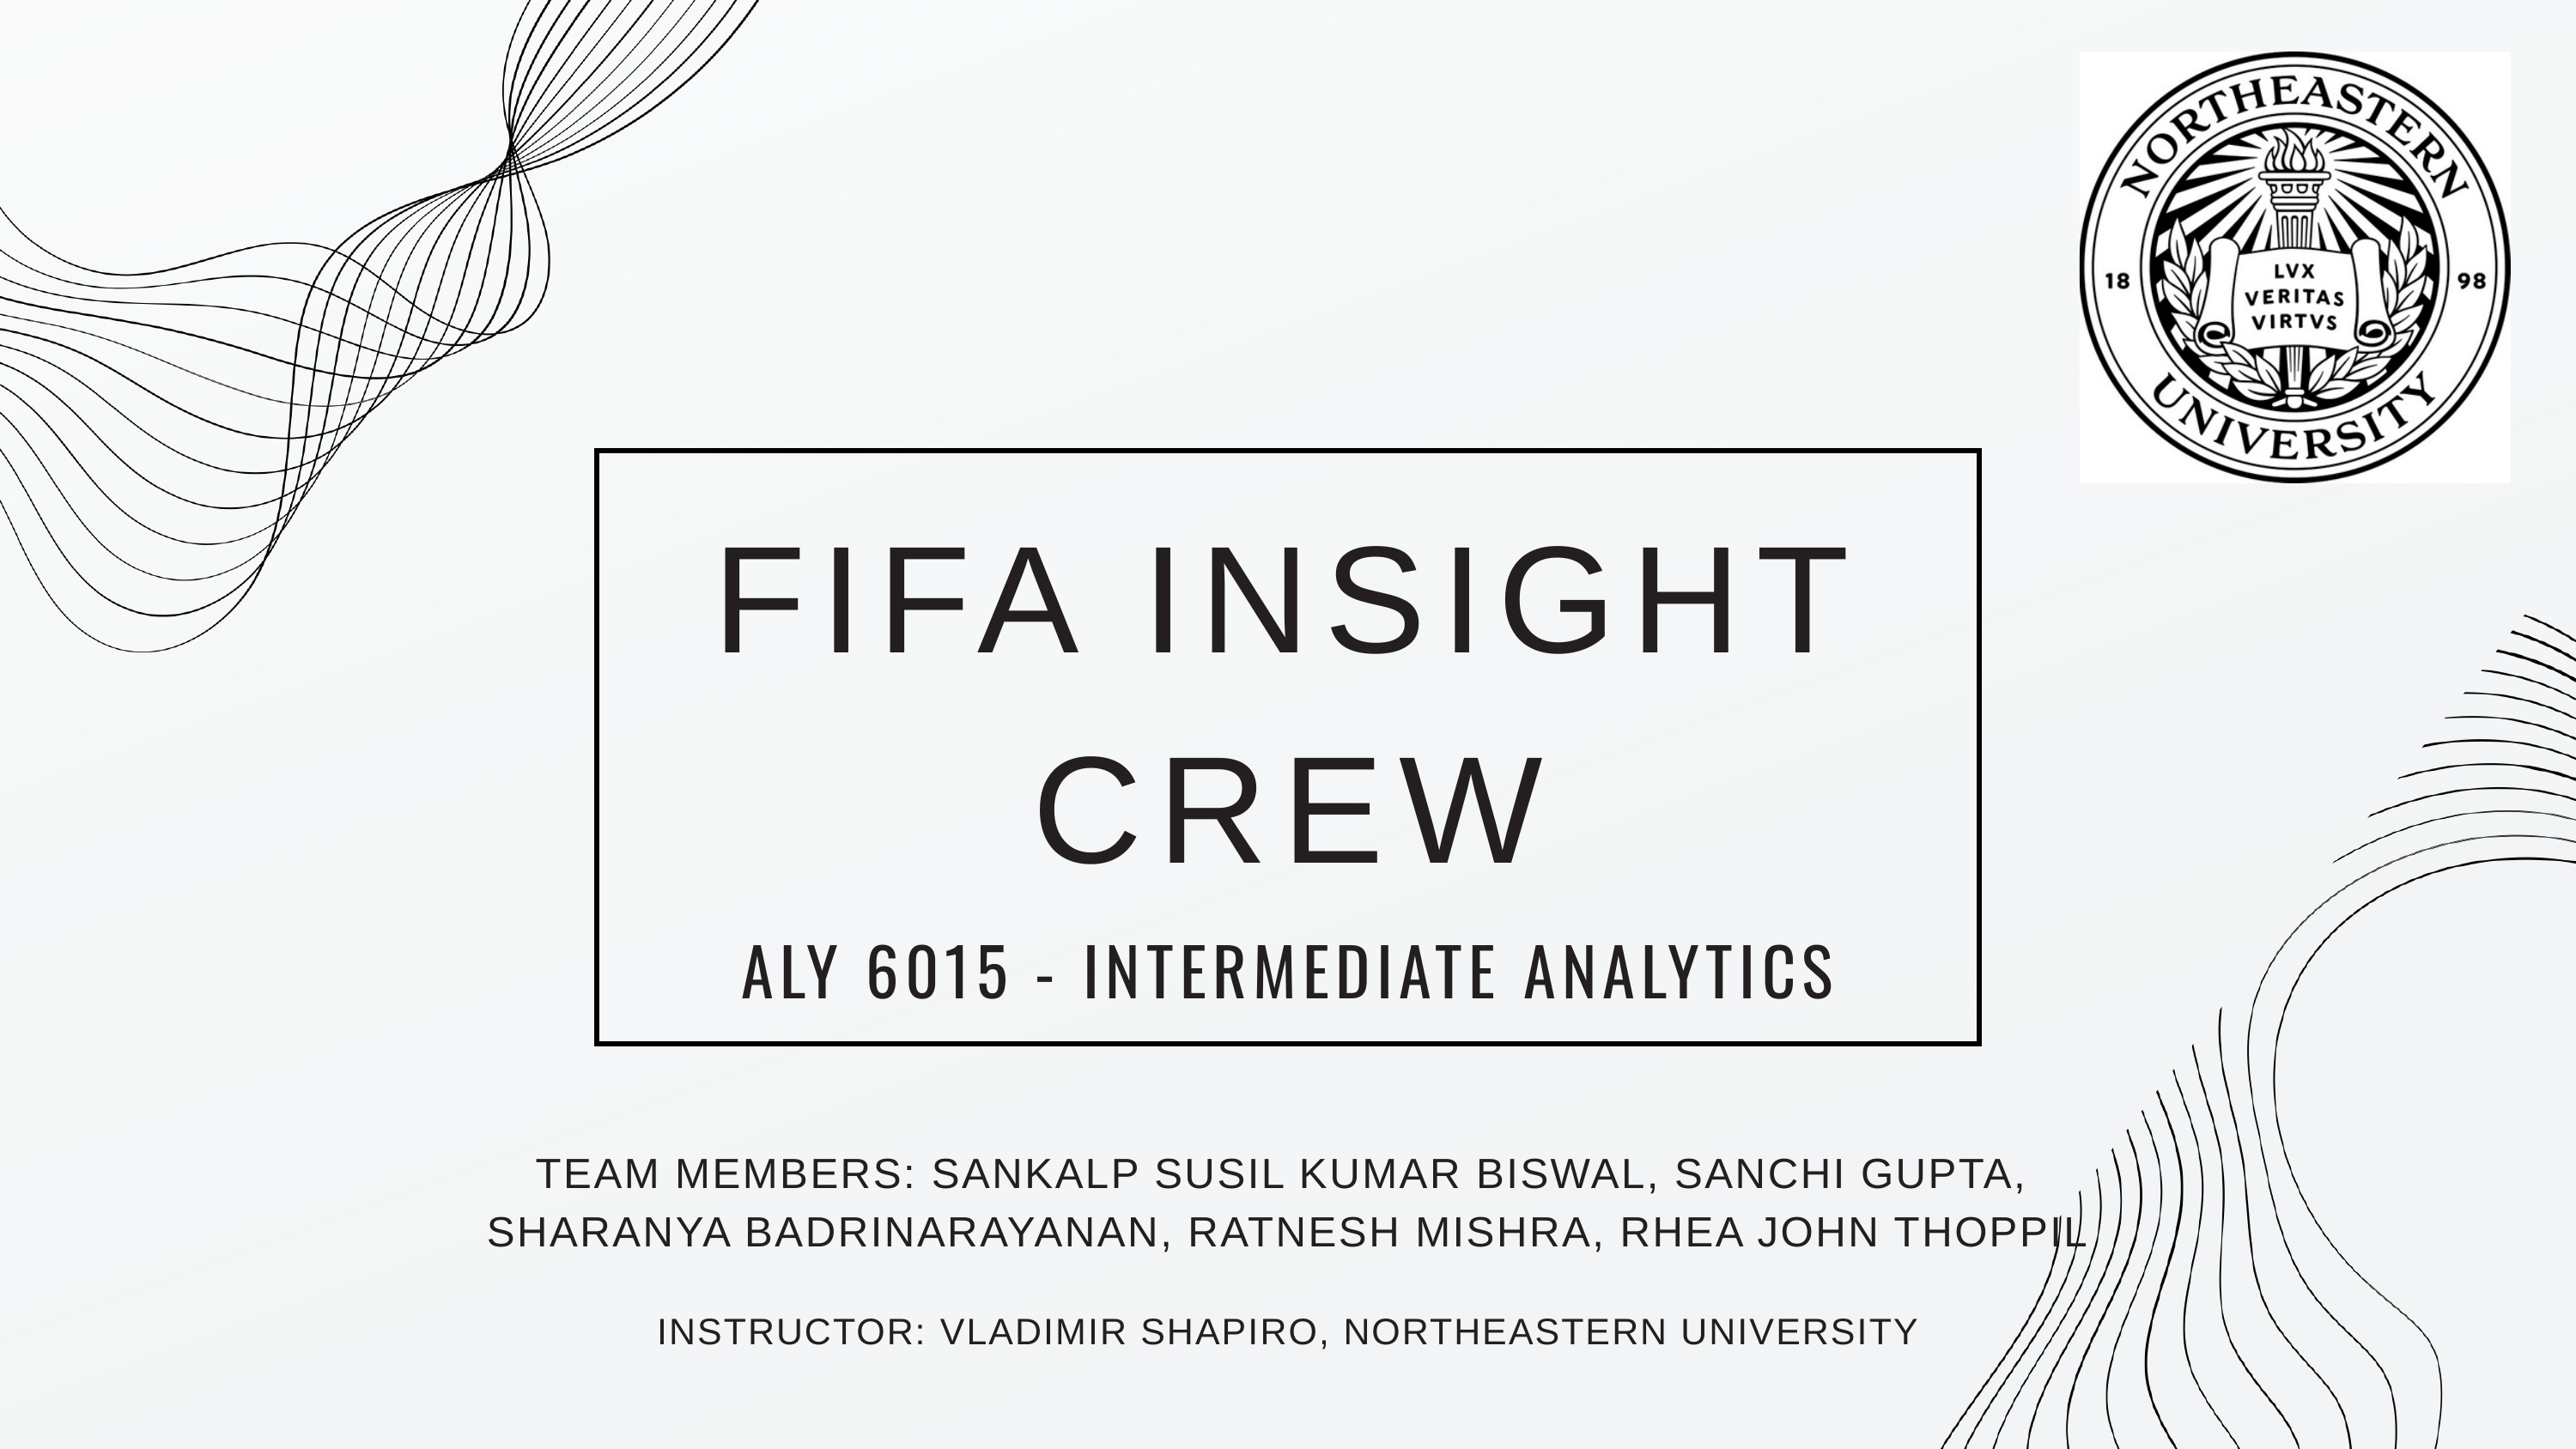

FIFA INSIGHT CREW

ALY 6015 - INTERMEDIATE ANALYTICS
TEAM MEMBERS: SANKALP SUSIL KUMAR BISWAL, SANCHI GUPTA,
SHARANYA BADRINARAYANAN, RATNESH MISHRA, RHEA JOHN THOPPIL
INSTRUCTOR: VLADIMIR SHAPIRO, NORTHEASTERN UNIVERSITY